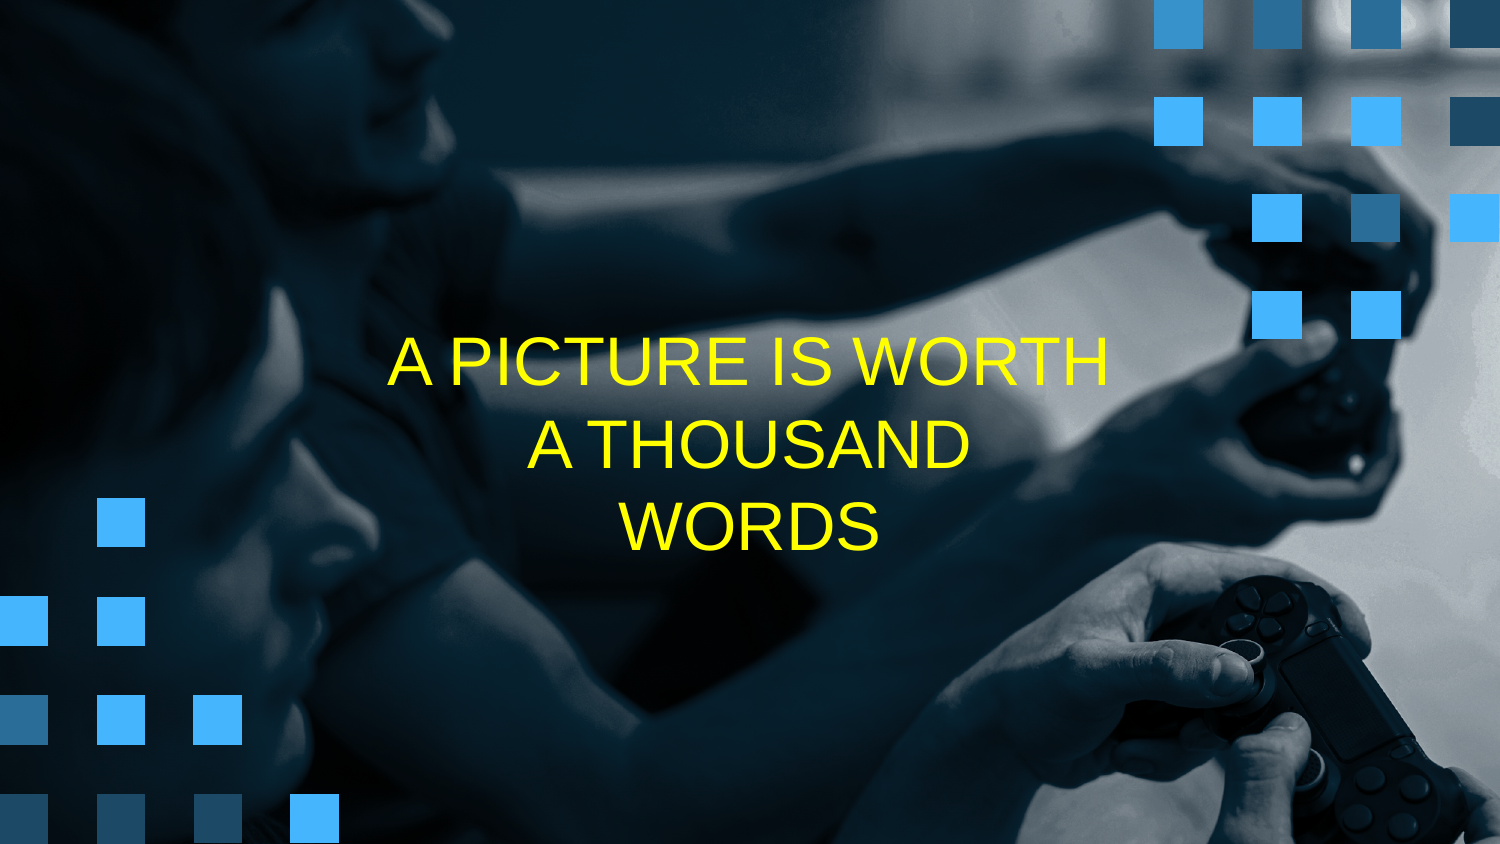

# A PICTURE IS WORTH A THOUSAND
WORDS